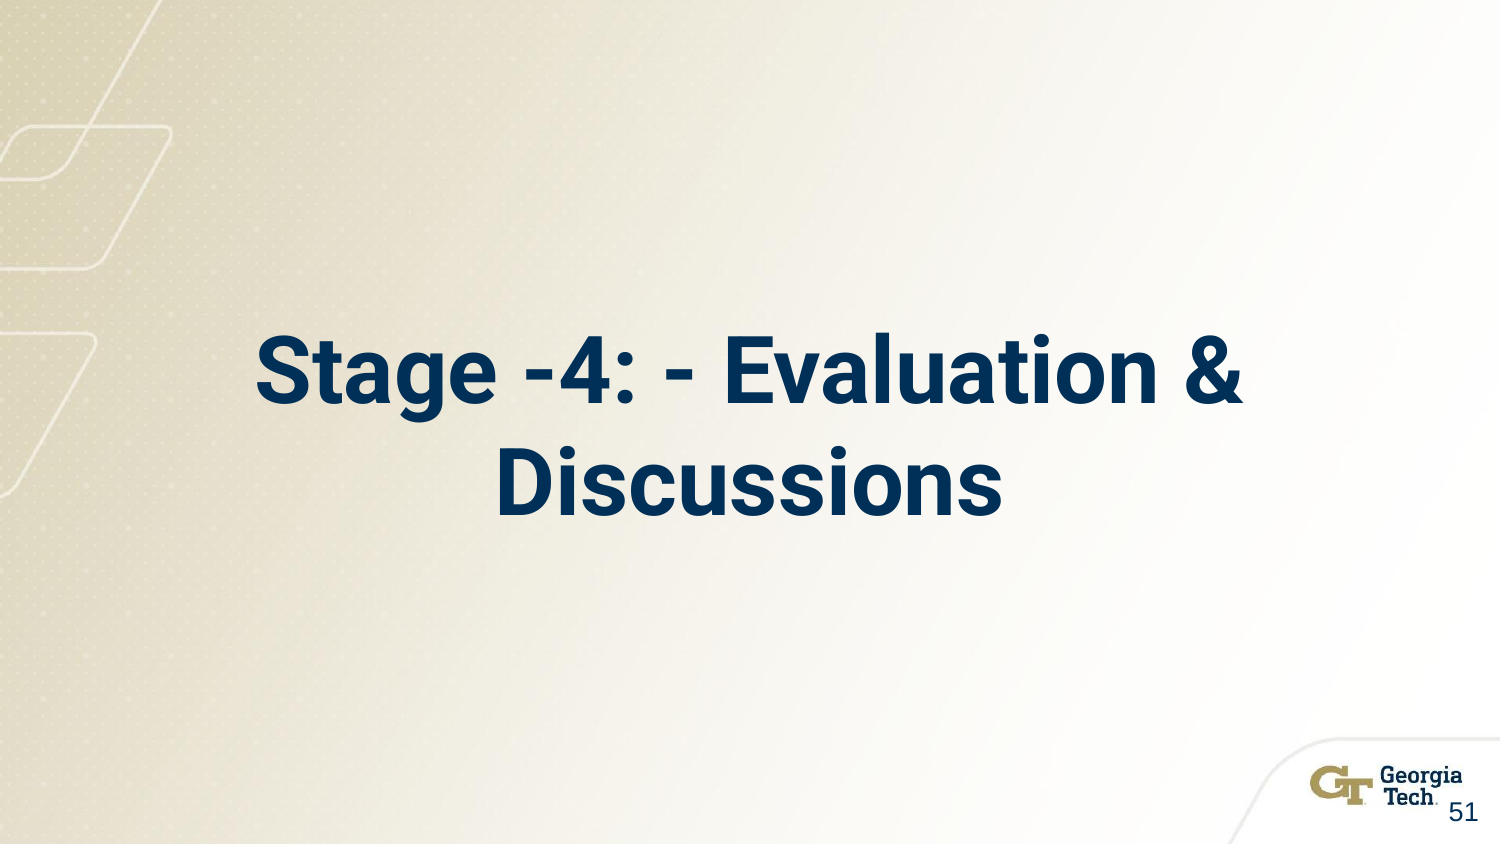

# Stage -4: - Evaluation & Discussions
51